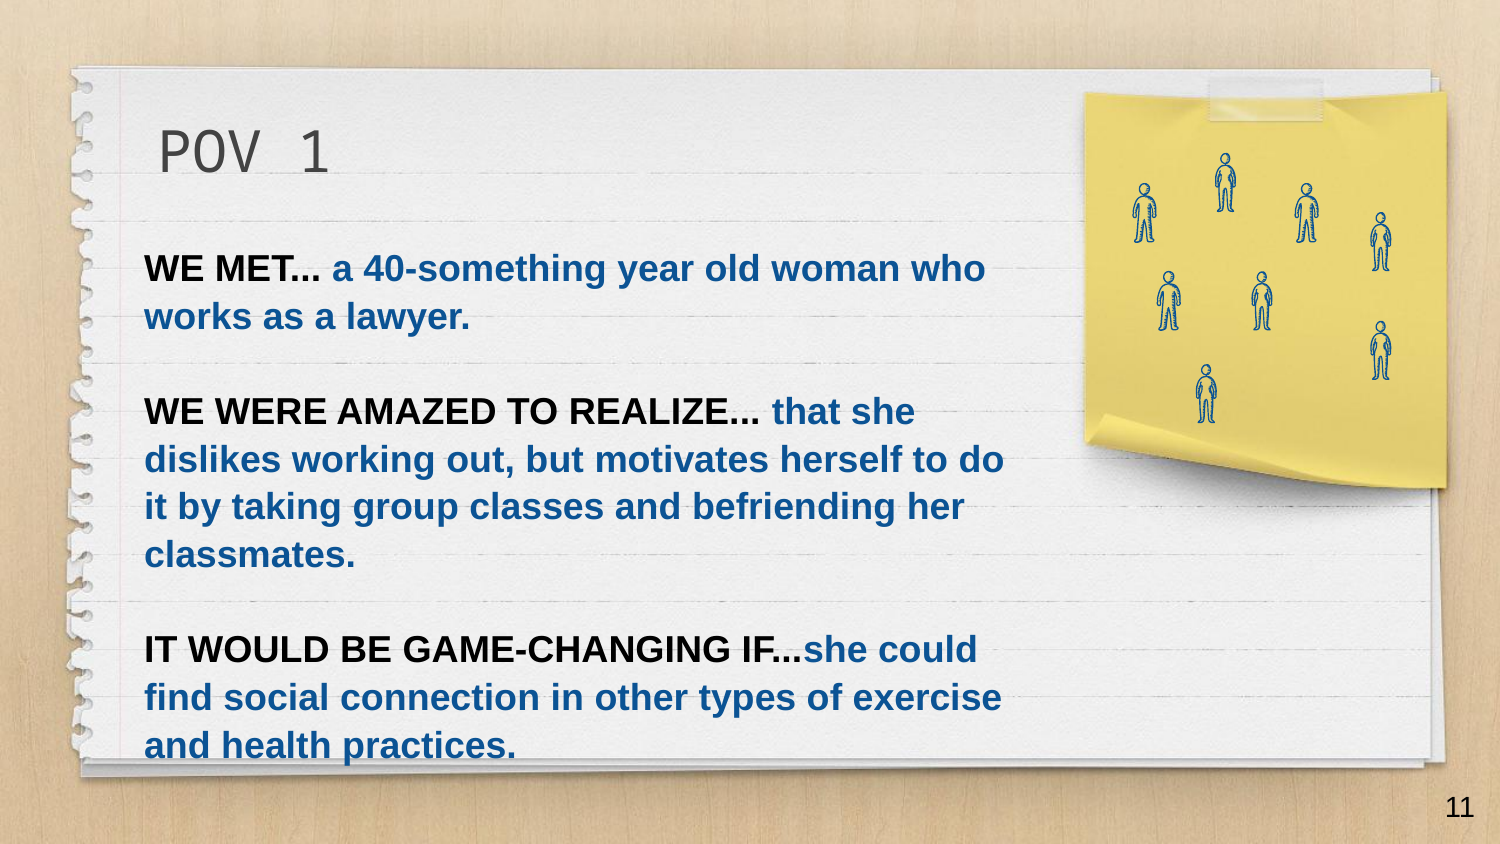

POV 1

WE MET... a 40-something year old woman who works as a lawyer.

WE WERE AMAZED TO REALIZE... that she dislikes working out, but motivates herself to do it by taking group classes and befriending her classmates.

IT WOULD BE GAME-CHANGING IF...she could find social connection in other types of exercise and health practices.

11